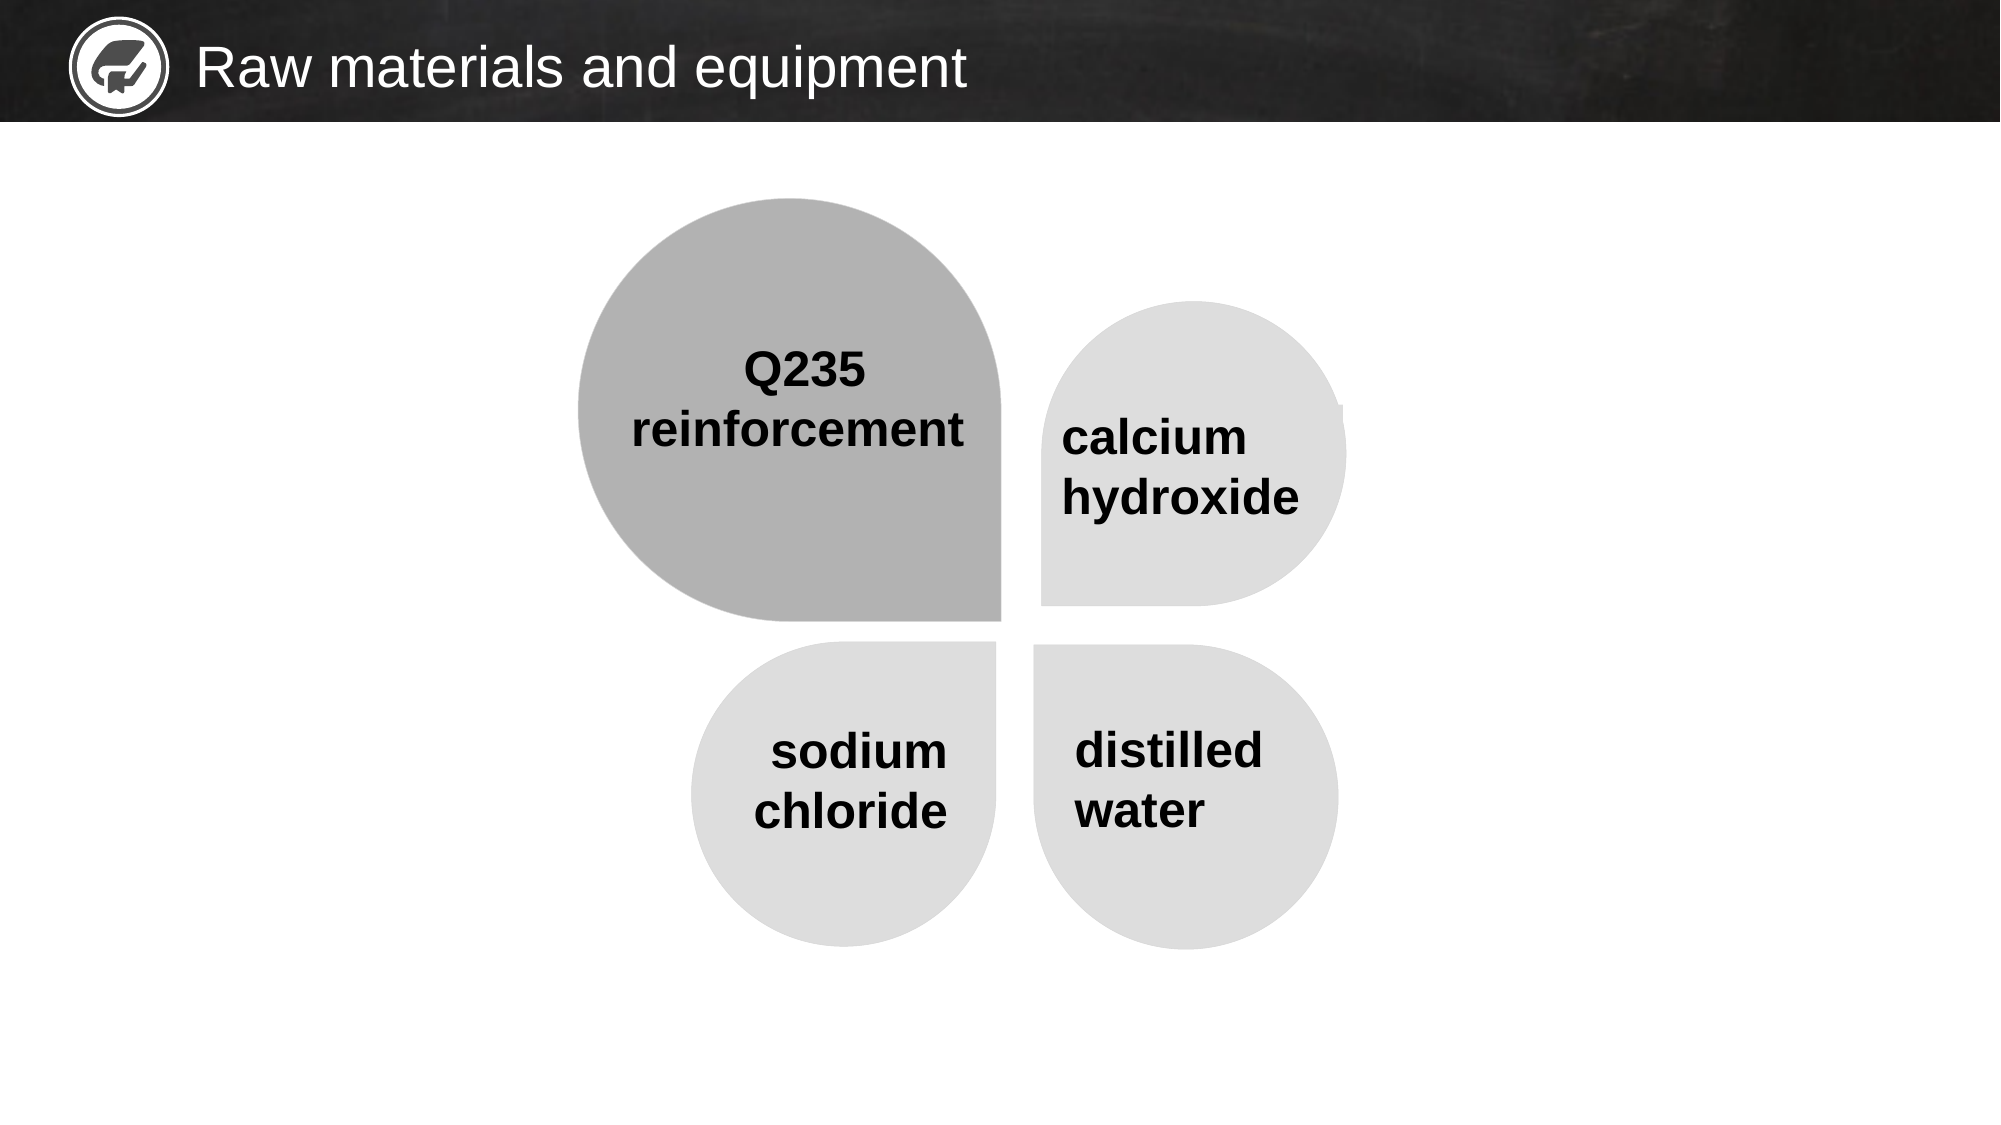

Raw materials and equipment

Q235 reinforcement

calcium hydroxide

sodium chloride

distilled water